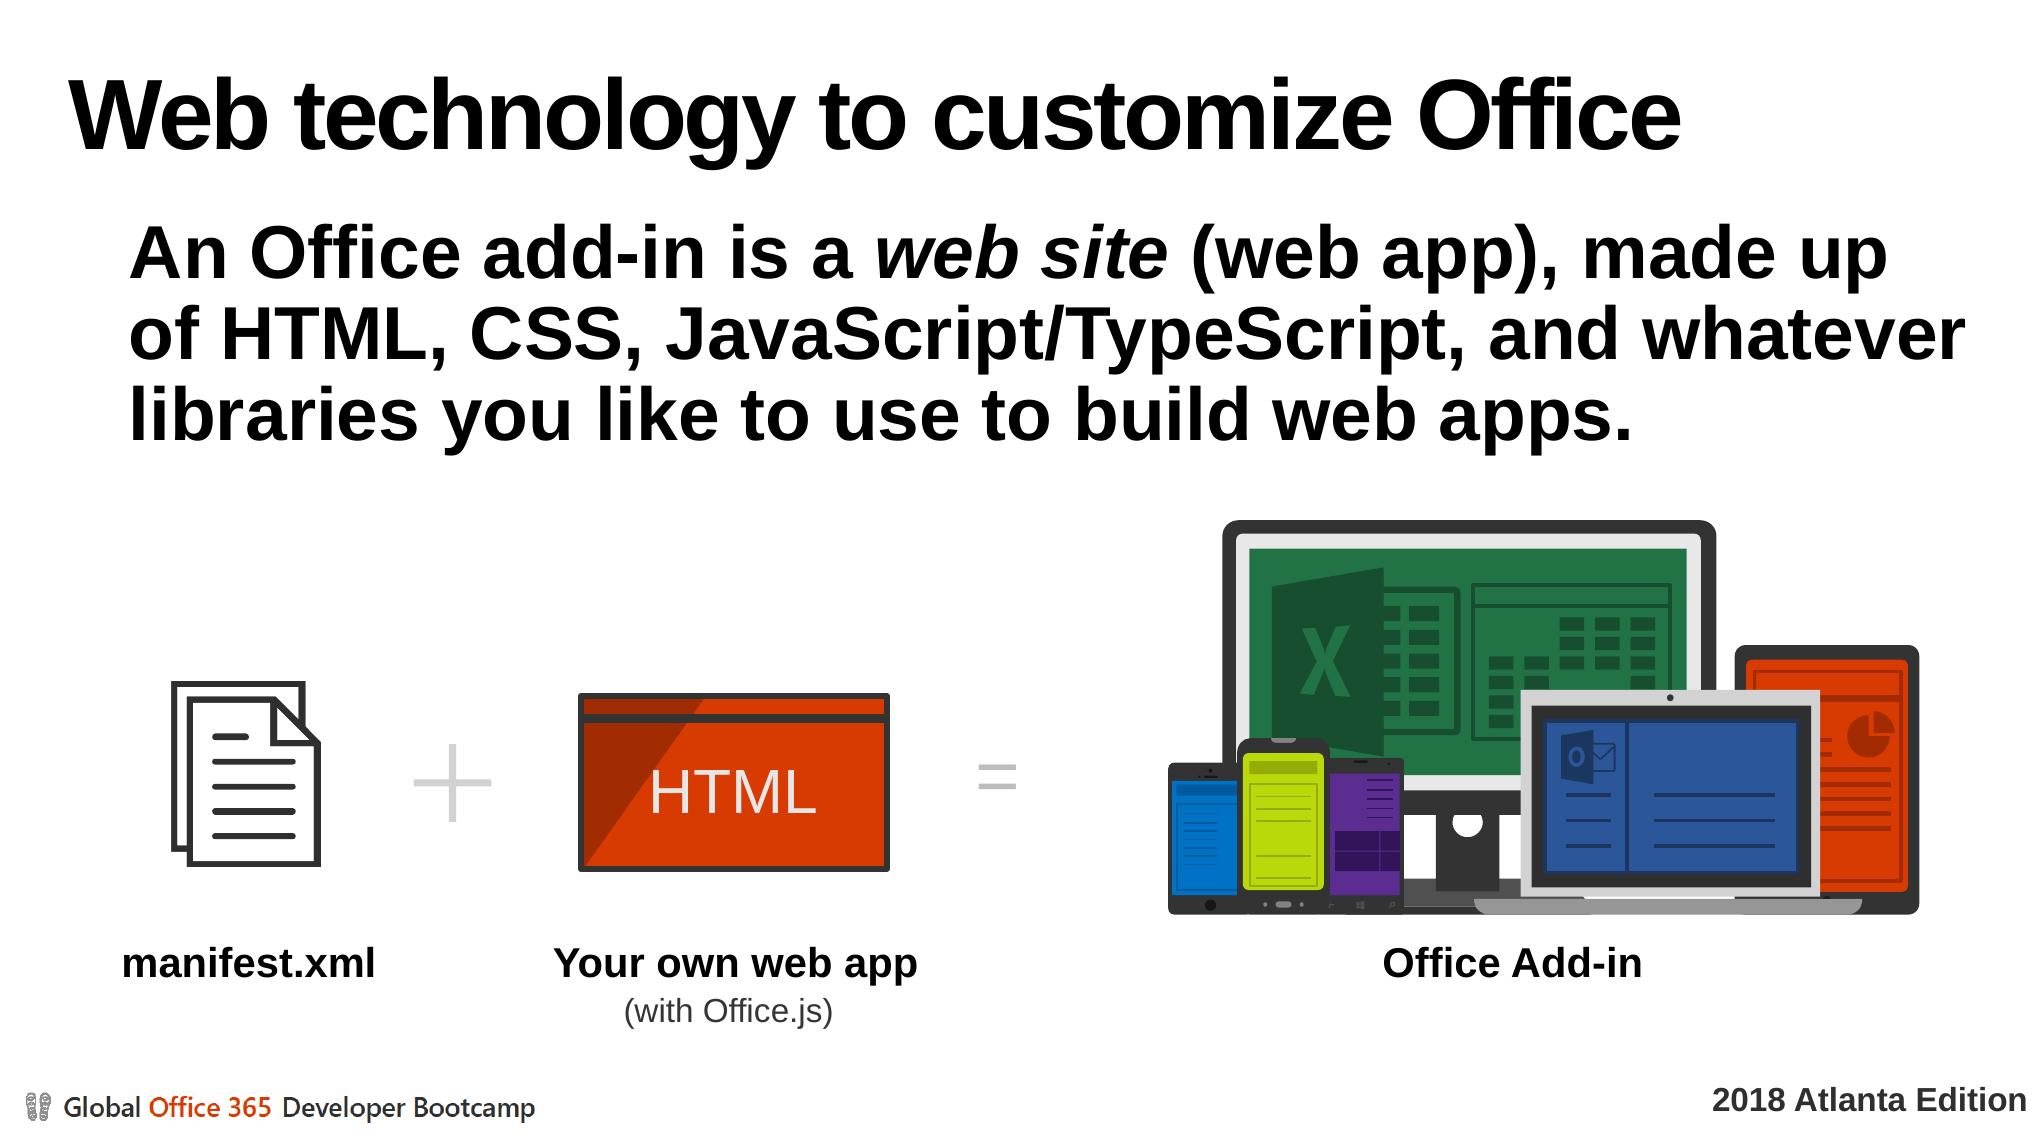

# Web technology to customize Office
An Office add-in is a web site (web app), made up of HTML, CSS, JavaScript/TypeScript, and whatever libraries you like to use to build web apps.

HTML
=

manifest.xml
Your own web app
Office Add-in
(with Office.js)